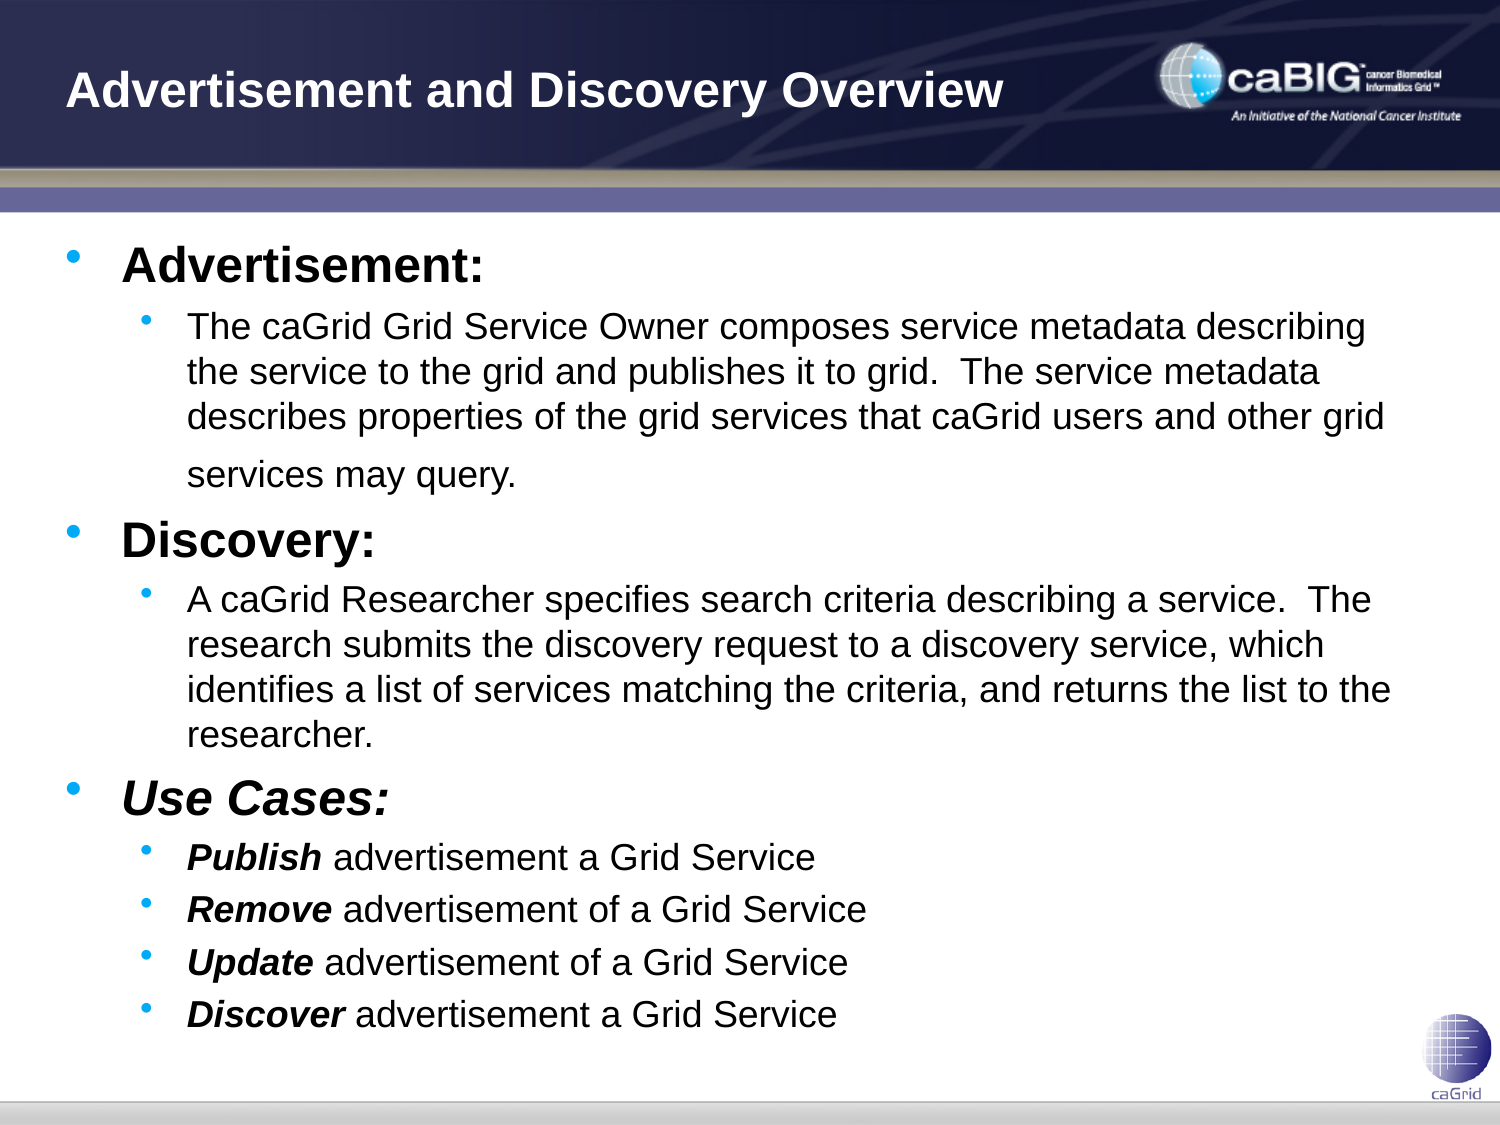

# Advertisement and Discovery Overview
Advertisement:
The caGrid Grid Service Owner composes service metadata describing the service to the grid and publishes it to grid.  The service metadata describes properties of the grid services that caGrid users and other grid services may query.
Discovery:
A caGrid Researcher specifies search criteria describing a service.  The research submits the discovery request to a discovery service, which identifies a list of services matching the criteria, and returns the list to the researcher.
Use Cases:
Publish advertisement a Grid Service
Remove advertisement of a Grid Service
Update advertisement of a Grid Service
Discover advertisement a Grid Service